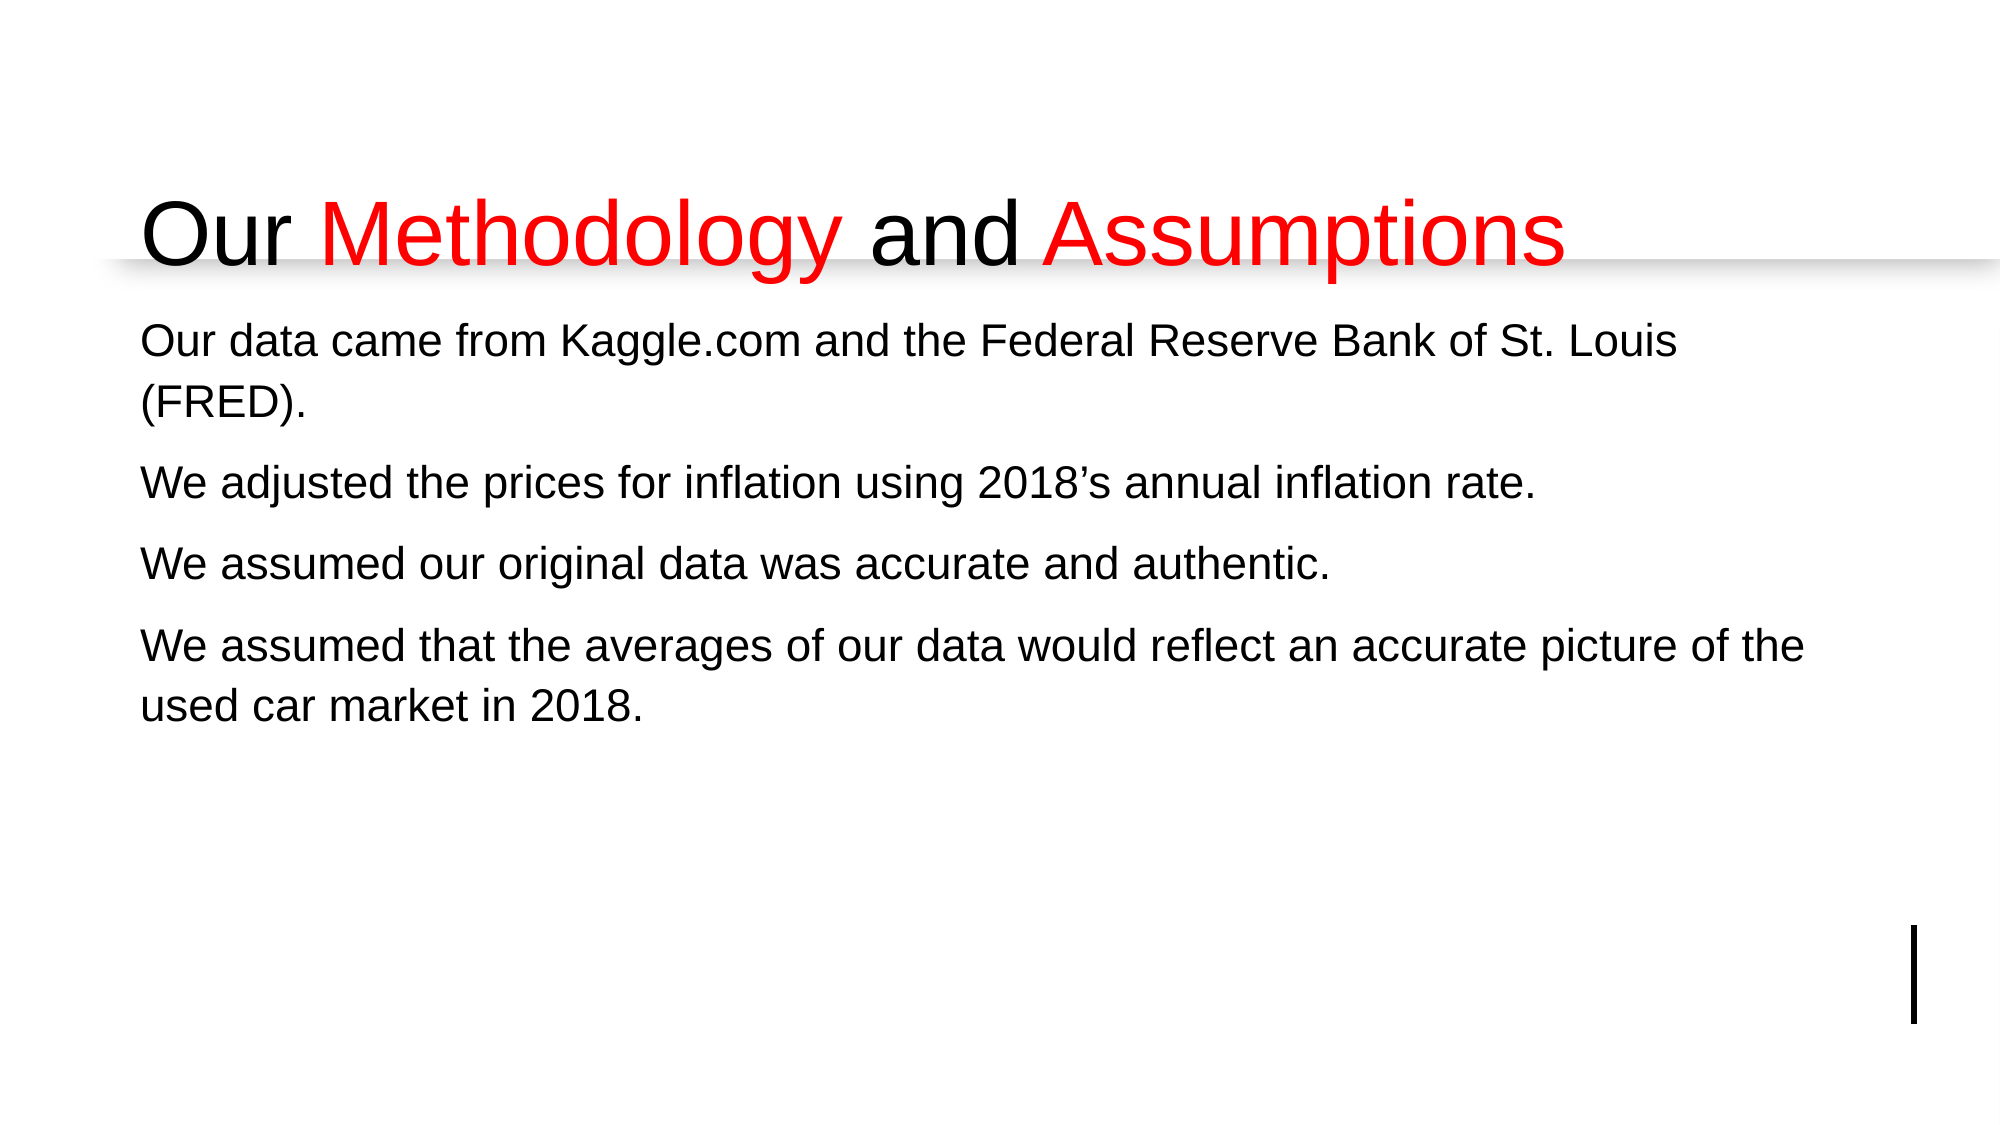

# Our Methodology and Assumptions
Our data came from Kaggle.com and the Federal Reserve Bank of St. Louis (FRED).
We adjusted the prices for inflation using 2018’s annual inflation rate.
We assumed our original data was accurate and authentic.
We assumed that the averages of our data would reflect an accurate picture of the used car market in 2018.